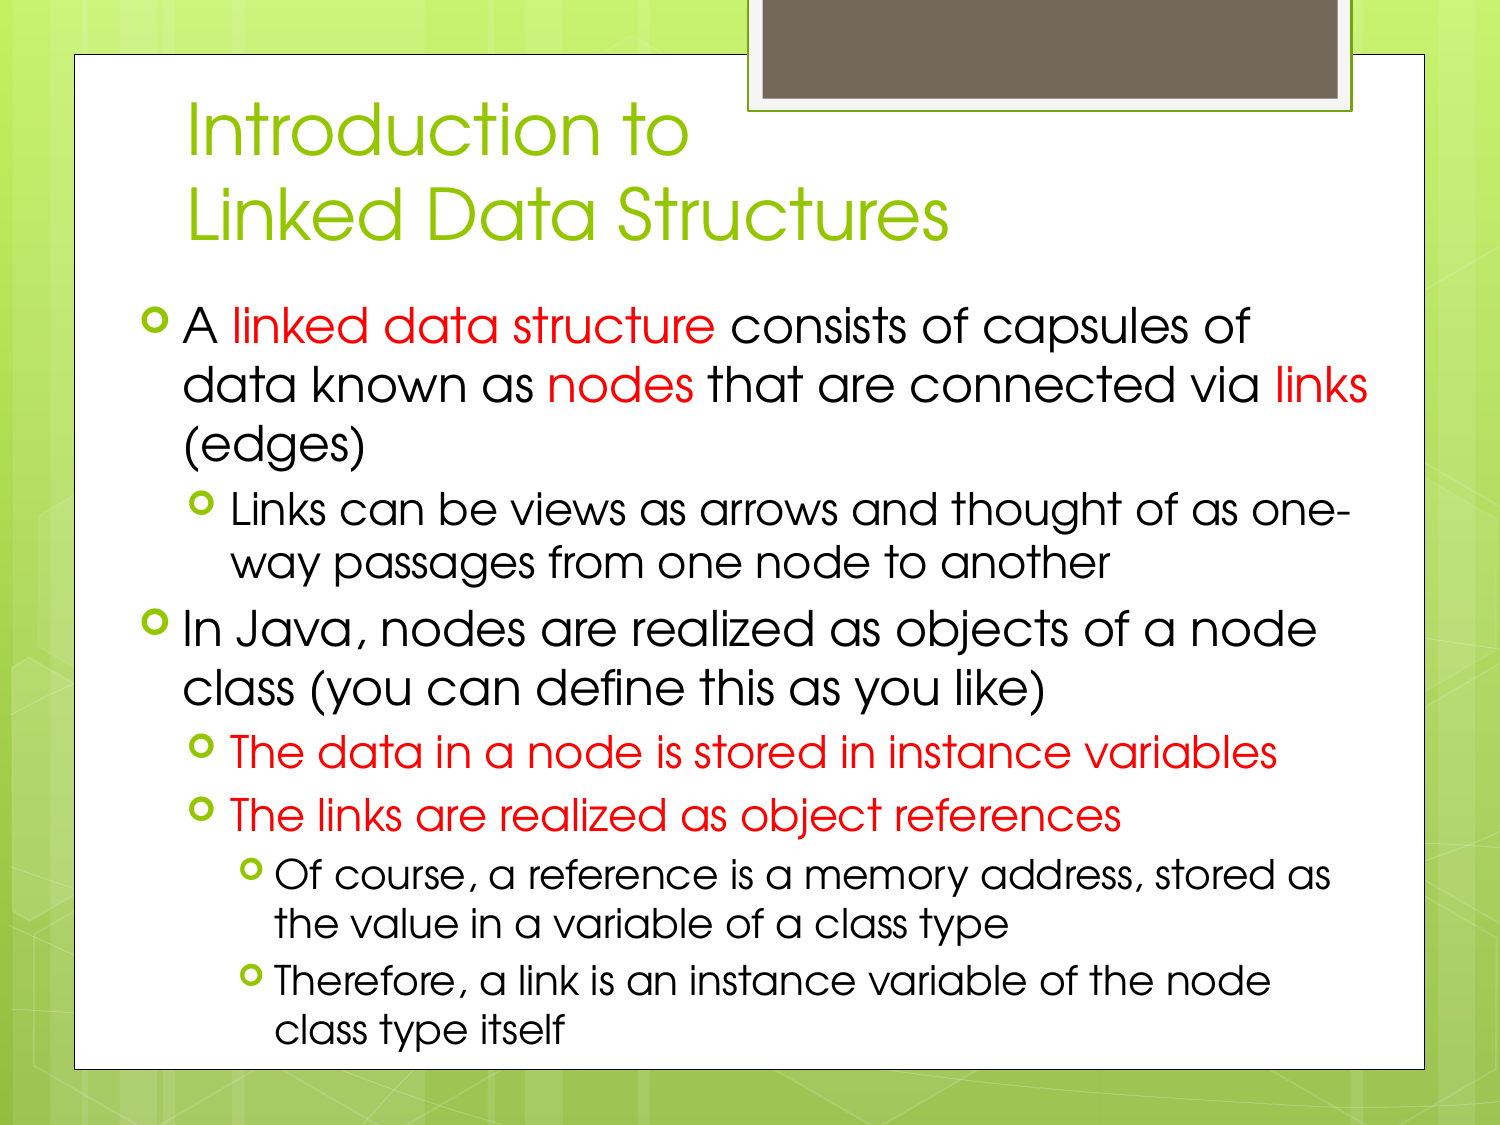

# Introduction to Linked Data Structures
A linked data structure consists of capsules of data known as nodes that are connected via links (edges)
Links can be views as arrows and thought of as one-way passages from one node to another
In Java, nodes are realized as objects of a node class (you can define this as you like)
The data in a node is stored in instance variables
The links are realized as object references
Of course, a reference is a memory address, stored as the value in a variable of a class type
Therefore, a link is an instance variable of the node class type itself